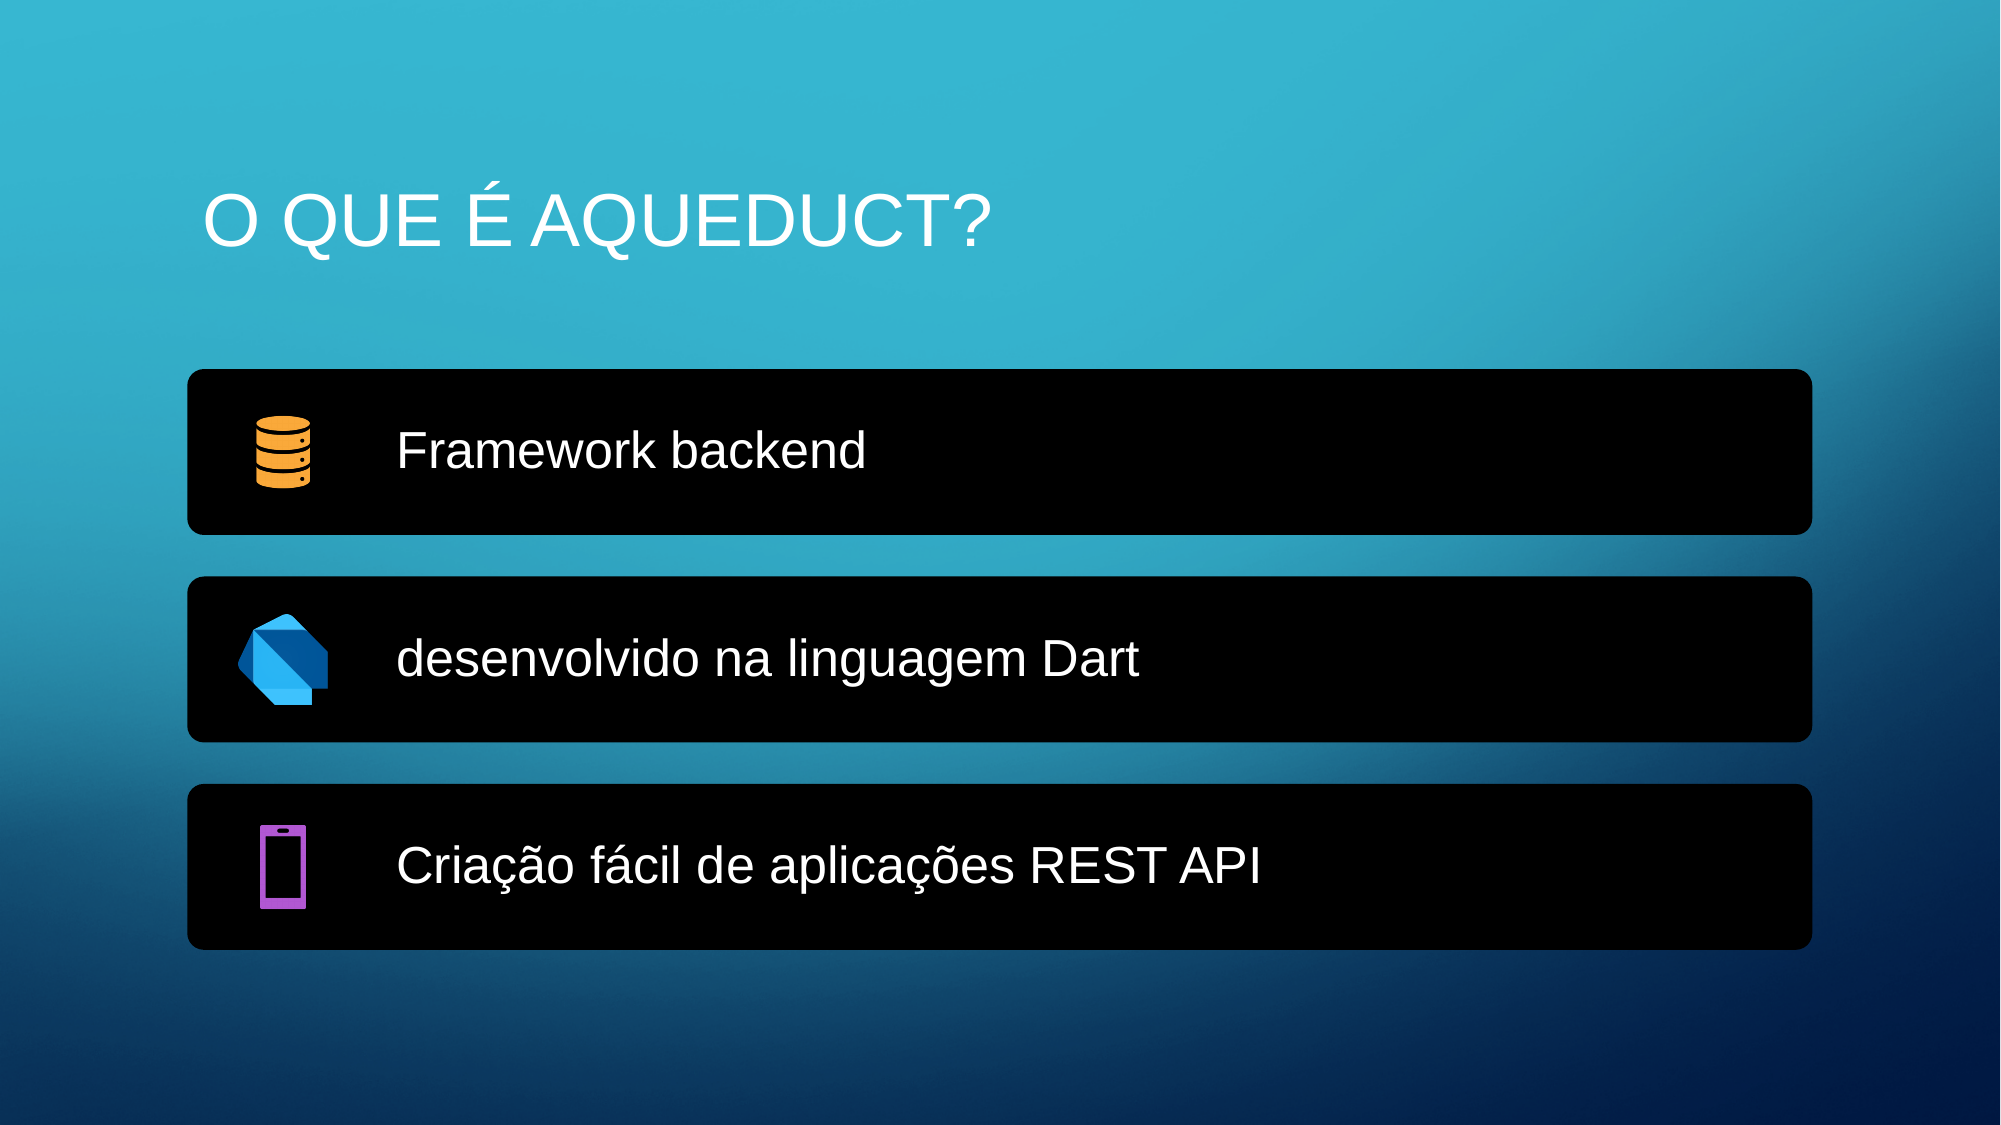

# O que é aqueduct?
Framework backend
desenvolvido na linguagem Dart
Criação fácil de aplicações REST API